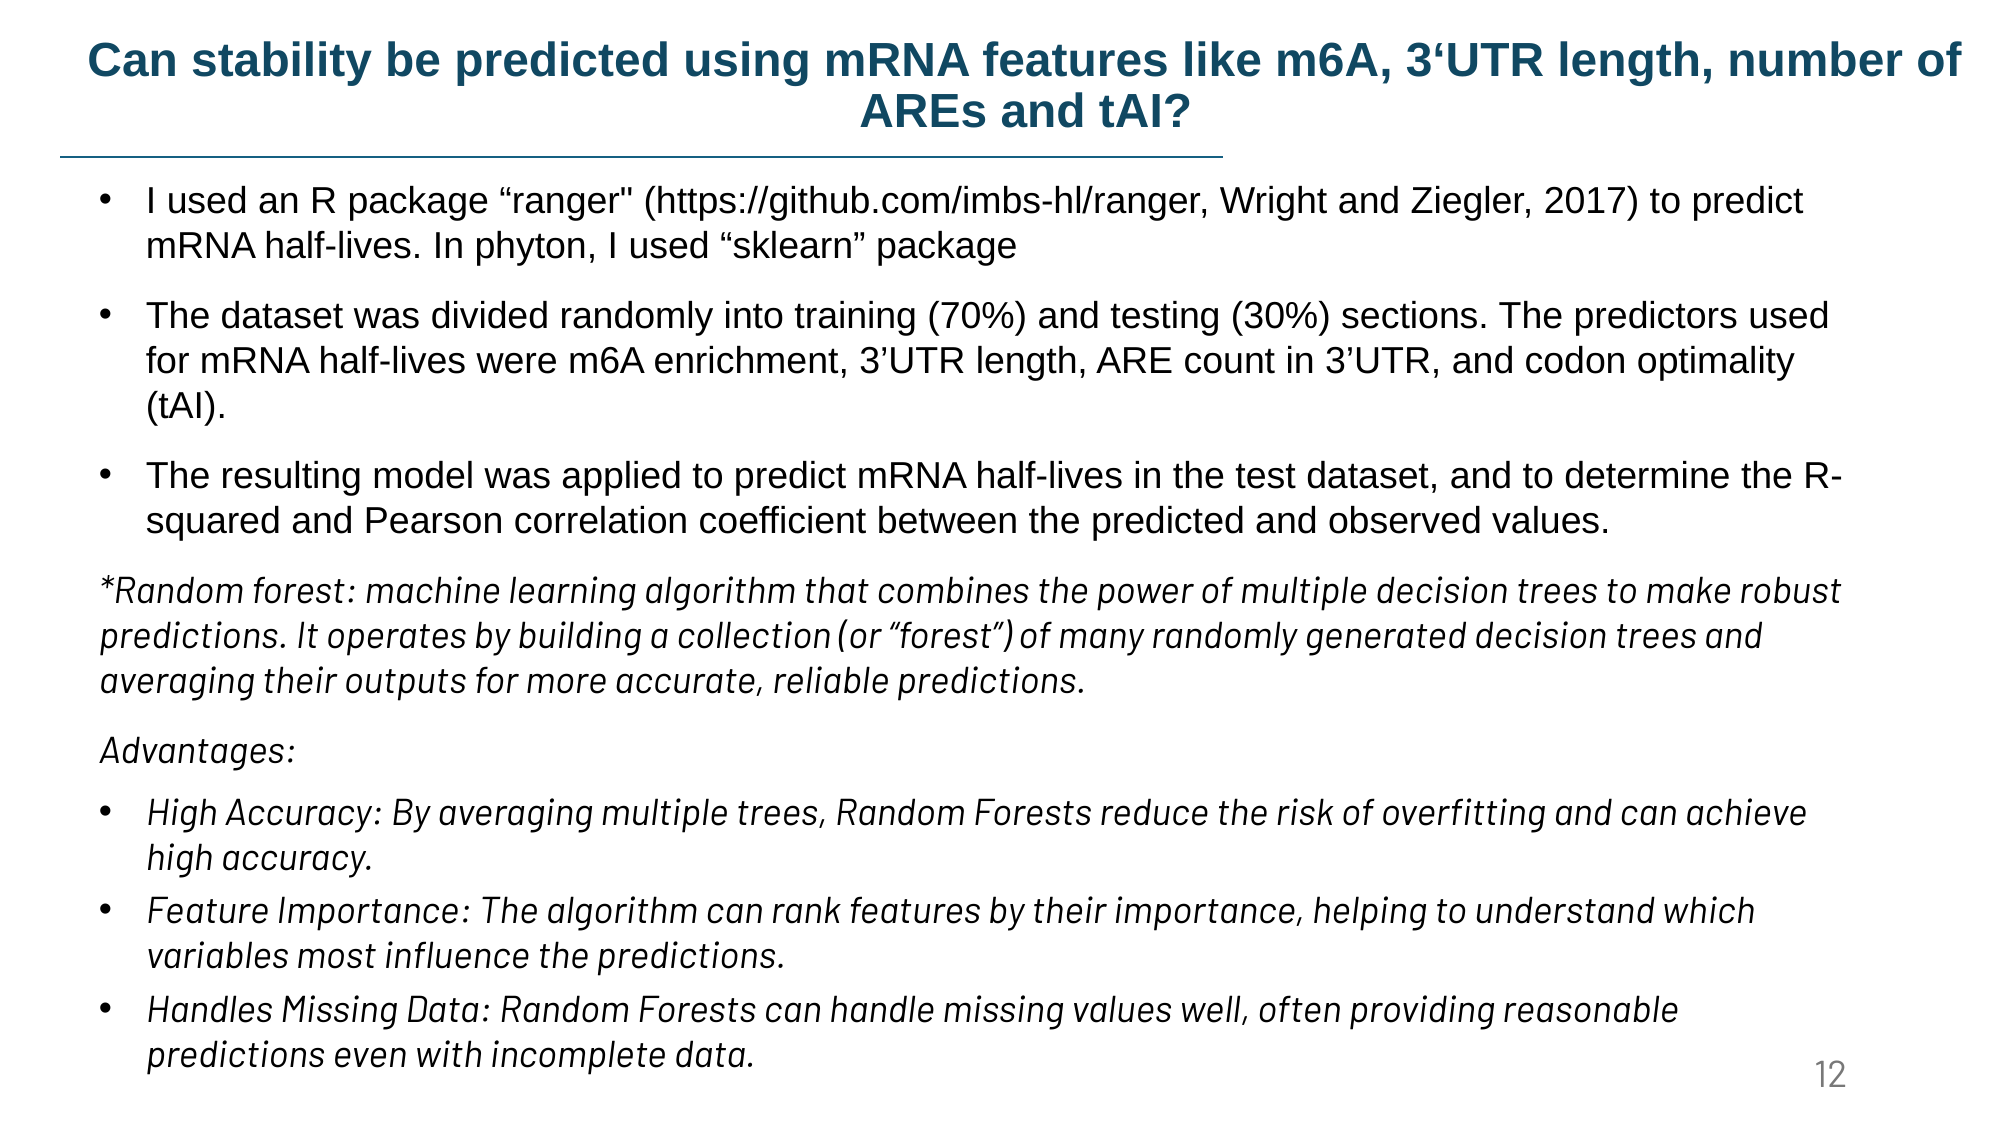

Can stability be predicted using mRNA features like m6A, 3‘UTR length, number of AREs and tAI?
I used an R package “ranger" (https://github.com/imbs-hl/ranger, Wright and Ziegler, 2017) to predict mRNA half-lives. In phyton, I used “sklearn” package
The dataset was divided randomly into training (70%) and testing (30%) sections. The predictors used for mRNA half-lives were m6A enrichment, 3’UTR length, ARE count in 3’UTR, and codon optimality (tAI).
The resulting model was applied to predict mRNA half-lives in the test dataset, and to determine the R-squared and Pearson correlation coefficient between the predicted and observed values.
*Random forest: machine learning algorithm that combines the power of multiple decision trees to make robust predictions. It operates by building a collection (or “forest”) of many randomly generated decision trees and averaging their outputs for more accurate, reliable predictions.
Advantages:
High Accuracy: By averaging multiple trees, Random Forests reduce the risk of overfitting and can achieve high accuracy.
Feature Importance: The algorithm can rank features by their importance, helping to understand which variables most influence the predictions.
Handles Missing Data: Random Forests can handle missing values well, often providing reasonable predictions even with incomplete data.
12